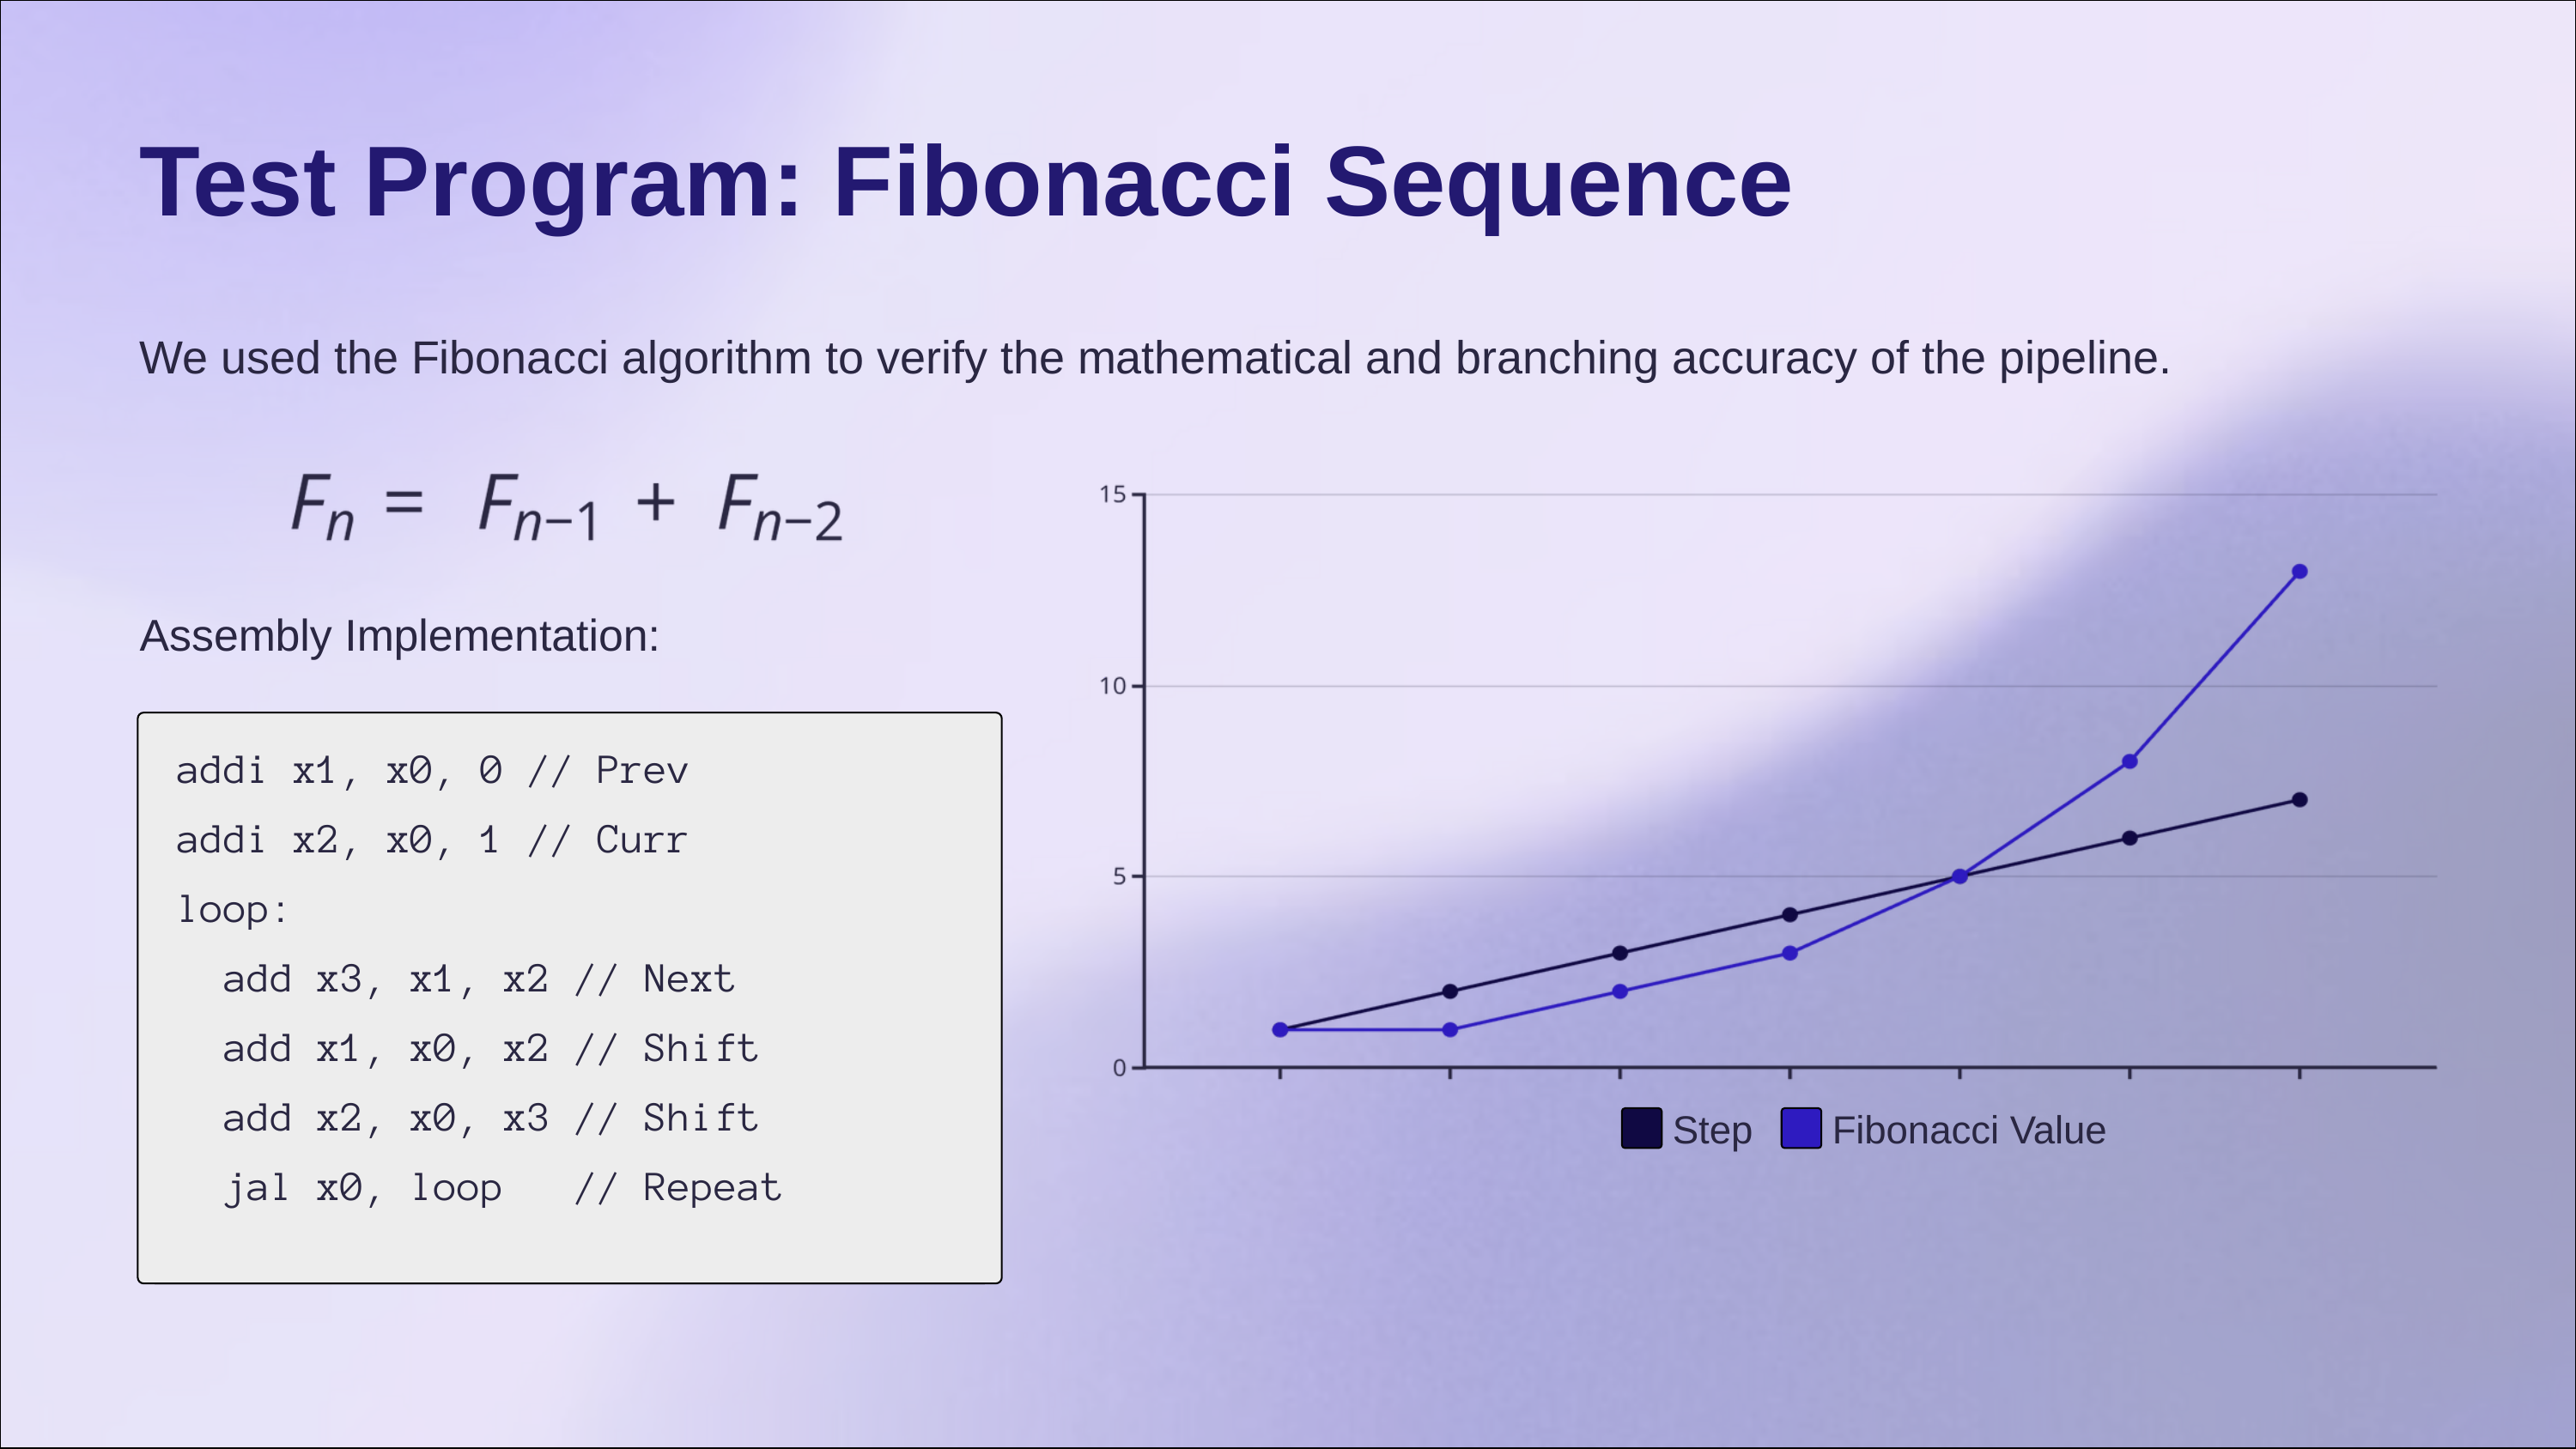

Test Program: Fibonacci Sequence
We used the Fibonacci algorithm to verify the mathematical and branching accuracy of the pipeline.

Assembly Implementation:

addi x1, x0, 0 // Prev
addi x2, x0, 1 // Curr
loop:
  add x3, x1, x2 // Next
  add x1, x0, x2 // Shift
  add x2, x0, x3 // Shift
  jal x0, loop   // Repeat

Step
Fibonacci Value